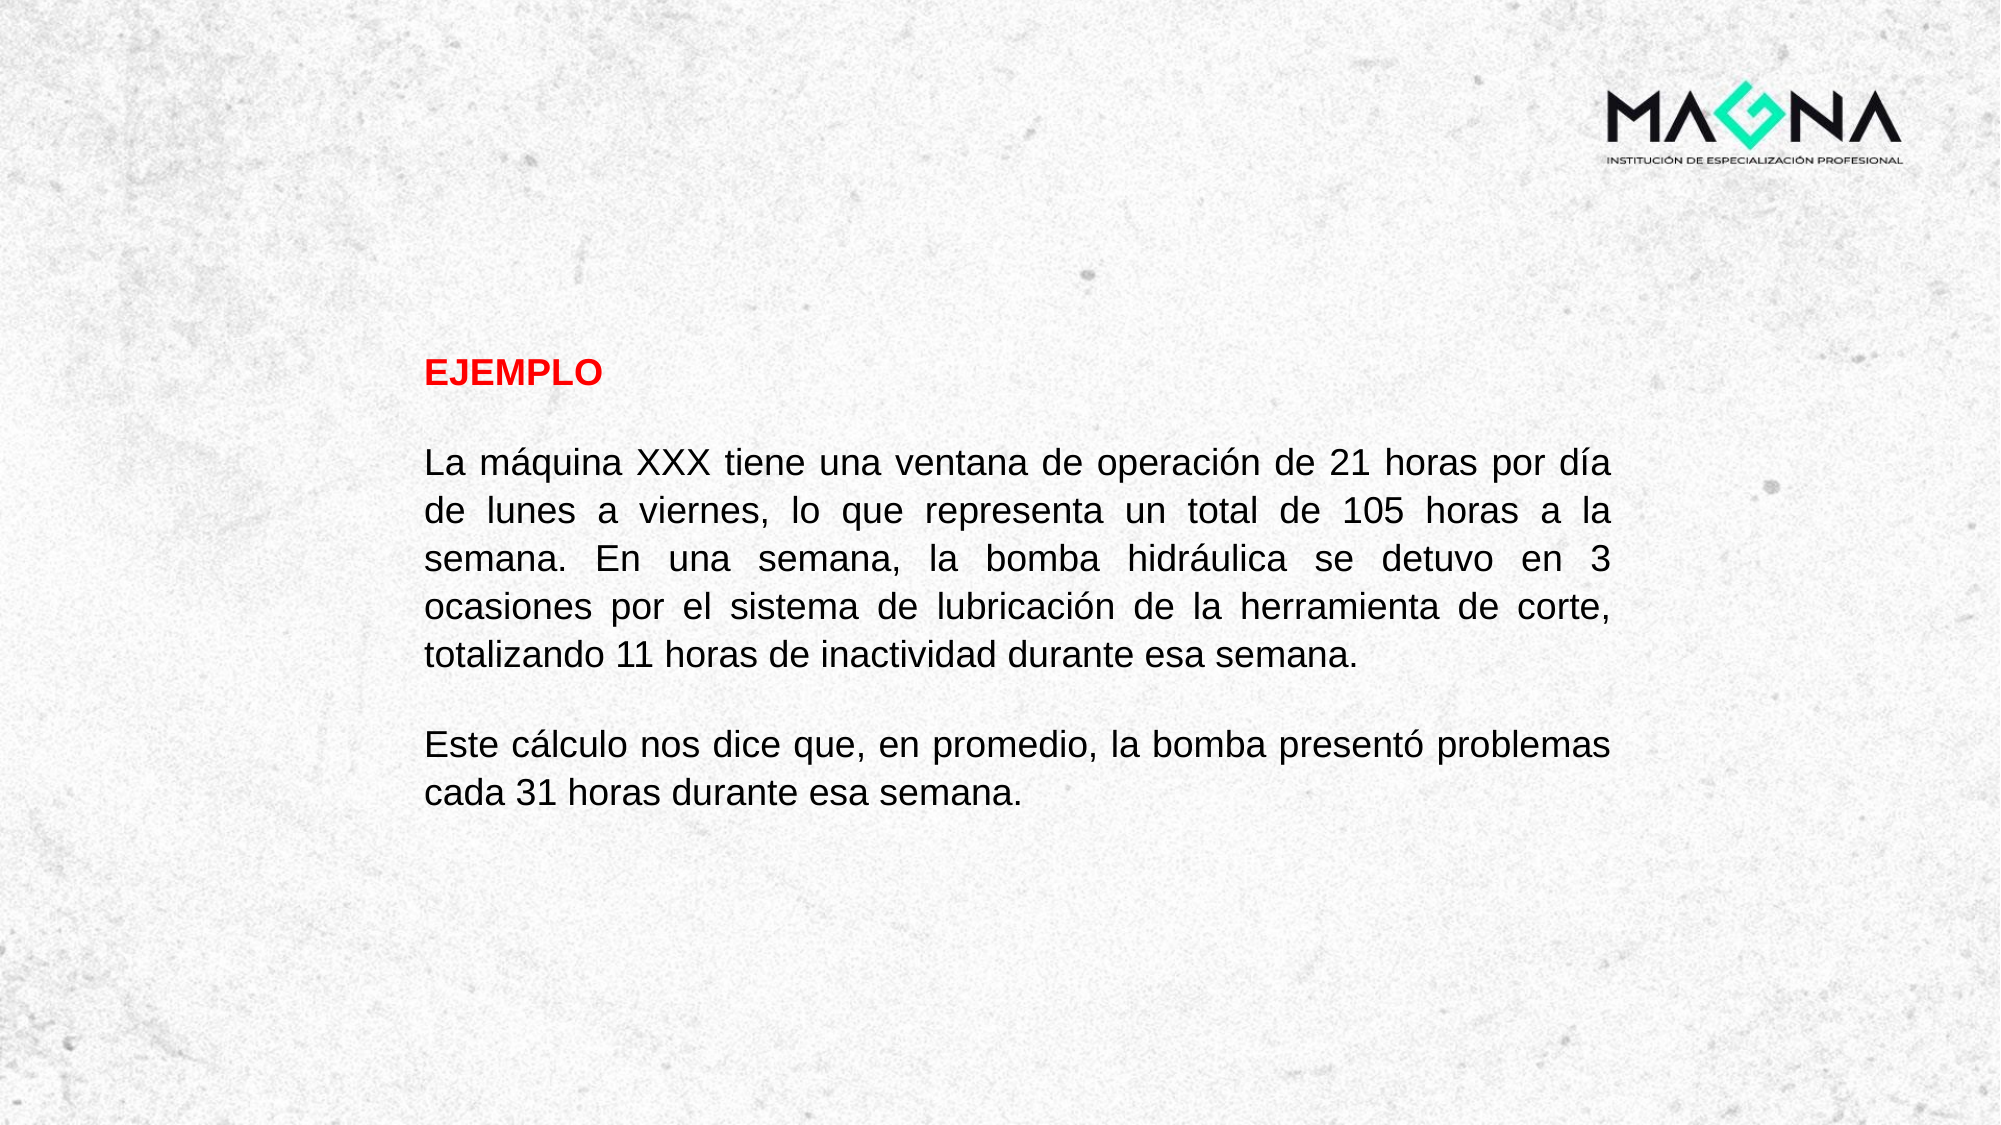

EJEMPLO
La máquina XXX tiene una ventana de operación de 21 horas por día de lunes a viernes, lo que representa un total de 105 horas a la semana. En una semana, la bomba hidráulica se detuvo en 3 ocasiones por el sistema de lubricación de la herramienta de corte, totalizando 11 horas de inactividad durante esa semana.
Este cálculo nos dice que, en promedio, la bomba presentó problemas cada 31 horas durante esa semana.